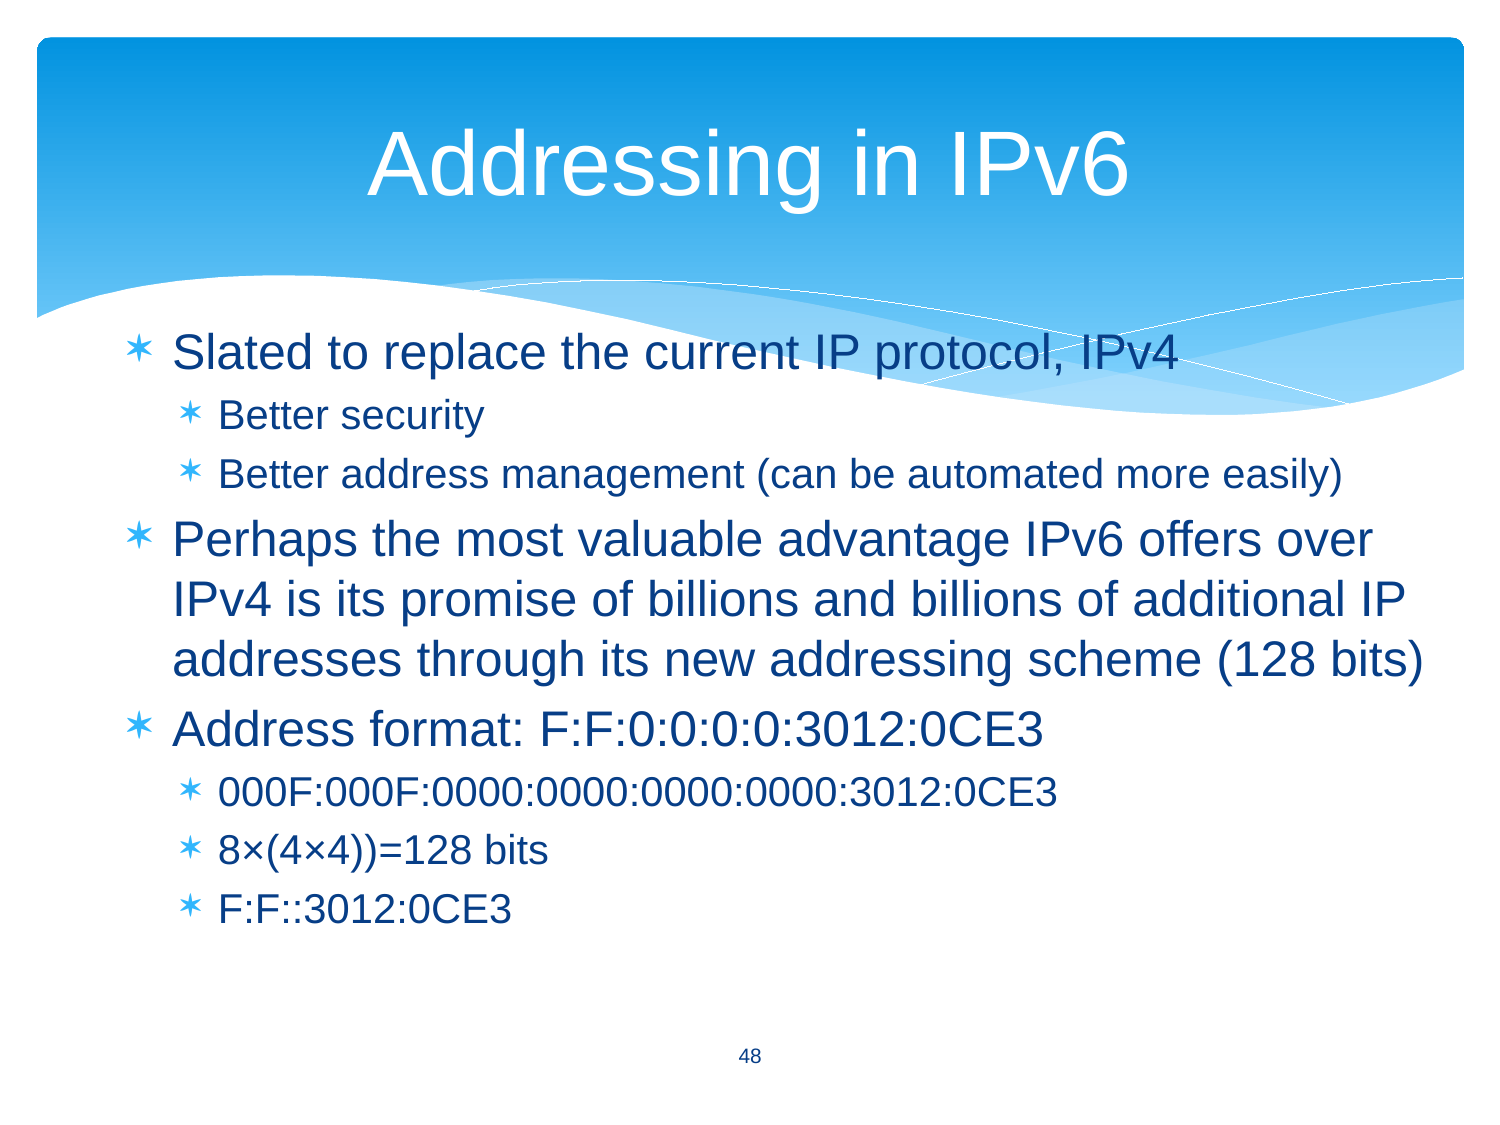

# Addressing in IPv6
Slated to replace the current IP protocol, IPv4
Better security
Better address management (can be automated more easily)
Perhaps the most valuable advantage IPv6 offers over IPv4 is its promise of billions and billions of additional IP addresses through its new addressing scheme (128 bits)
Address format: F:F:0:0:0:0:3012:0CE3
000F:000F:0000:0000:0000:0000:3012:0CE3
8×(4×4))=128 bits
F:F::3012:0CE3
48